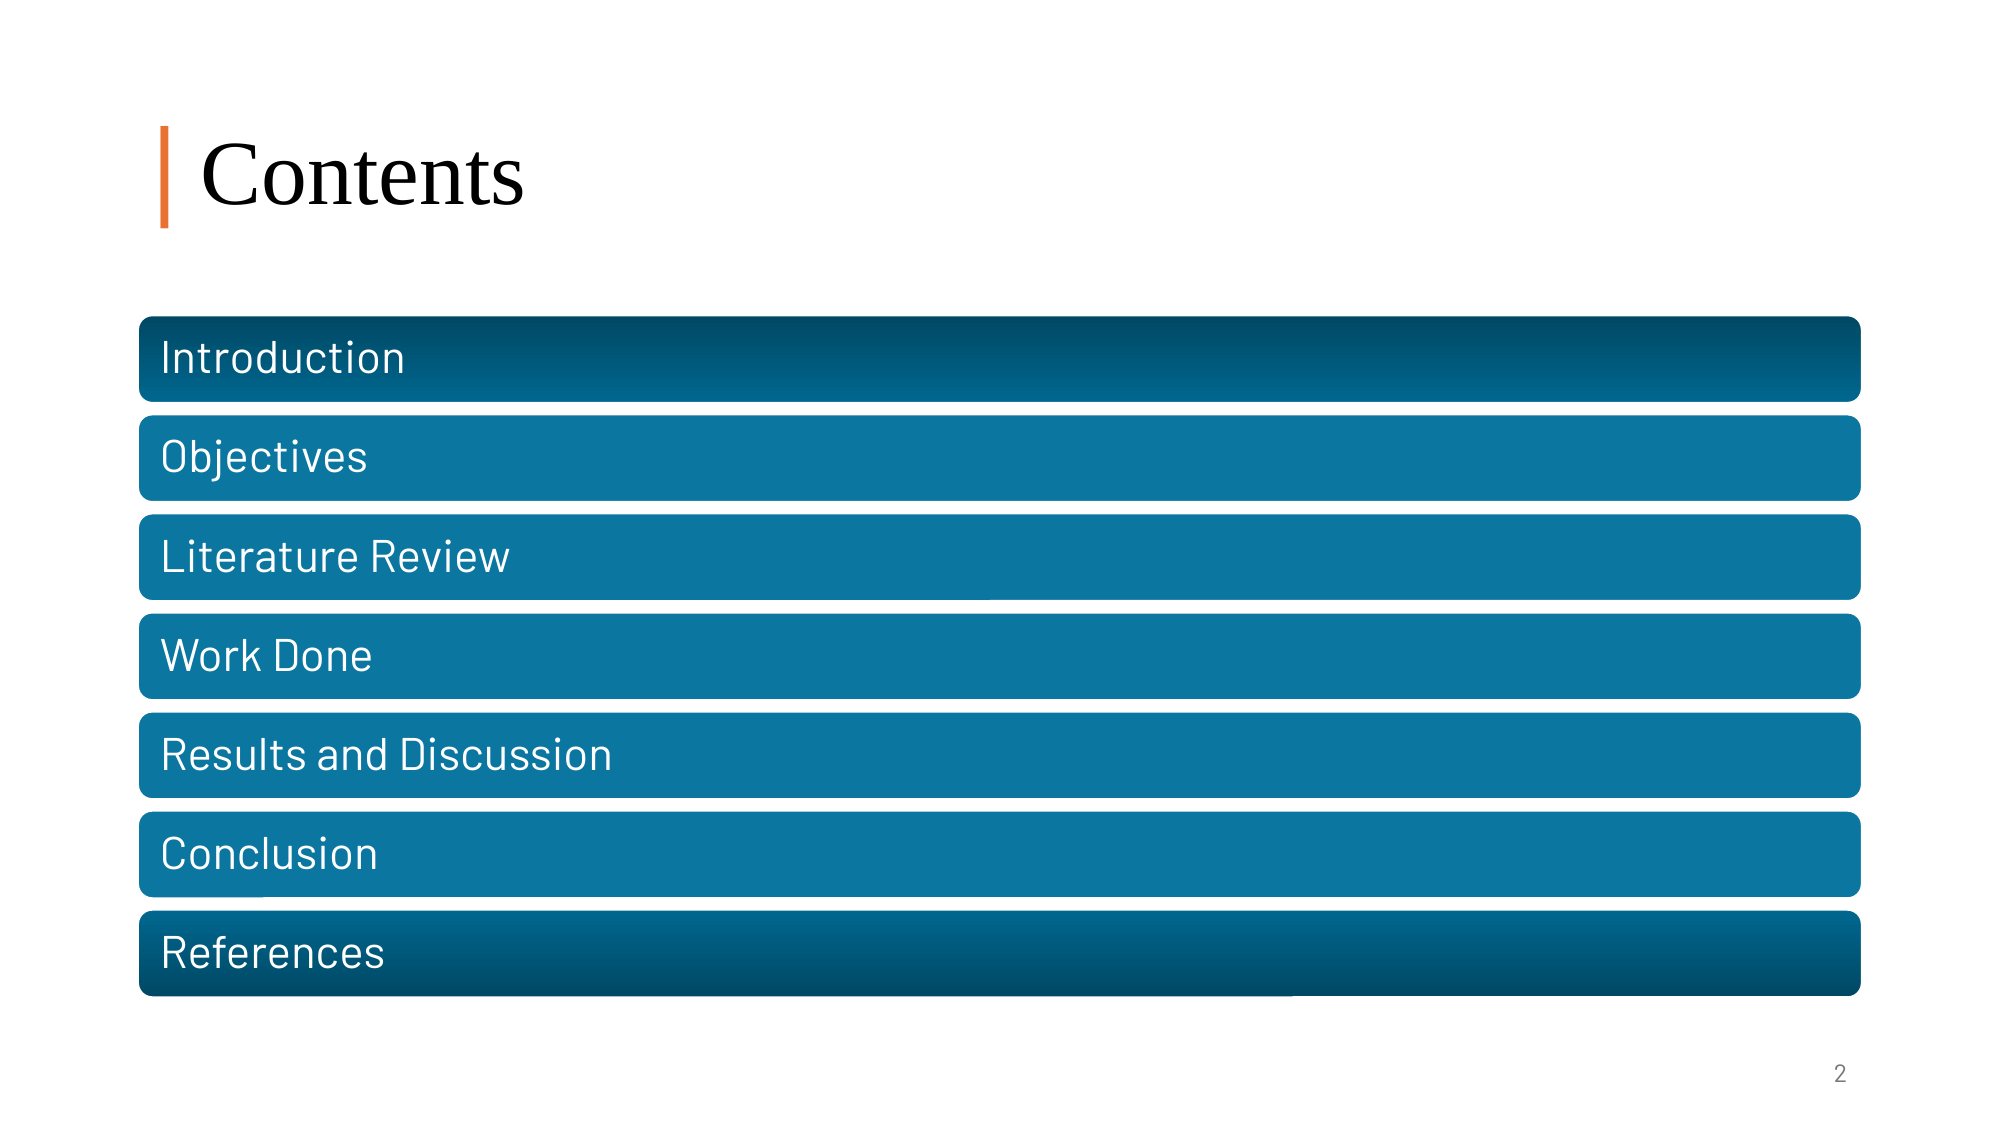

# | Contents
Introduction
Objectives
Literature Review
Work Done
Results and Discussion
Conclusion
References
2